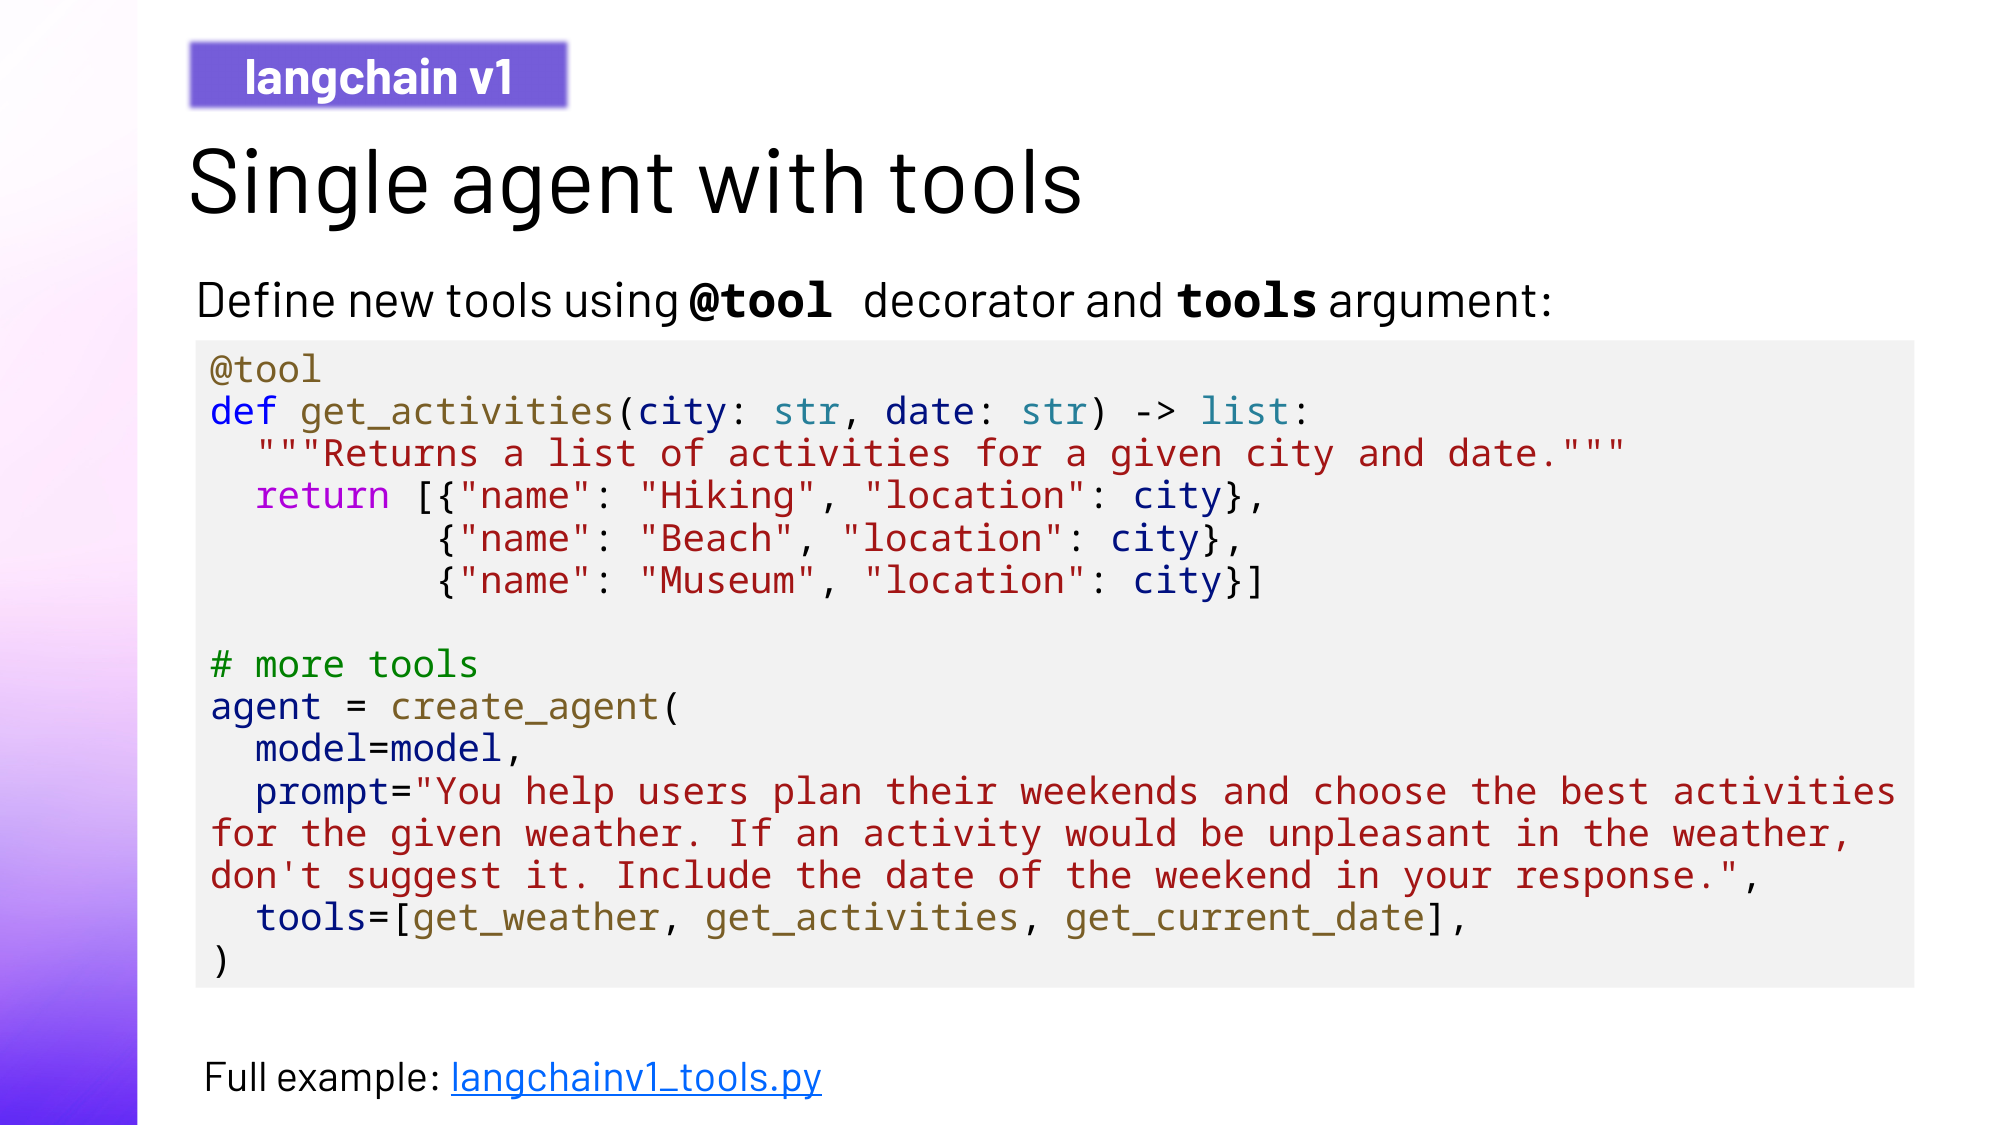

langchain v1
# Single agent with tools
Define new tools using @tool decorator and tools argument:
@tool
def get_activities(city: str, date: str) -> list:
  """Returns a list of activities for a given city and date."""
  return [{"name": "Hiking", "location": city},
          {"name": "Beach", "location": city},
          {"name": "Museum", "location": city}]

# more tools
agent = create_agent(
  model=model,
  prompt="You help users plan their weekends and choose the best activities for the given weather. If an activity would be unpleasant in the weather, don't suggest it. Include the date of the weekend in your response.",
  tools=[get_weather, get_activities, get_current_date],
)
Full example: langchainv1_tools.py